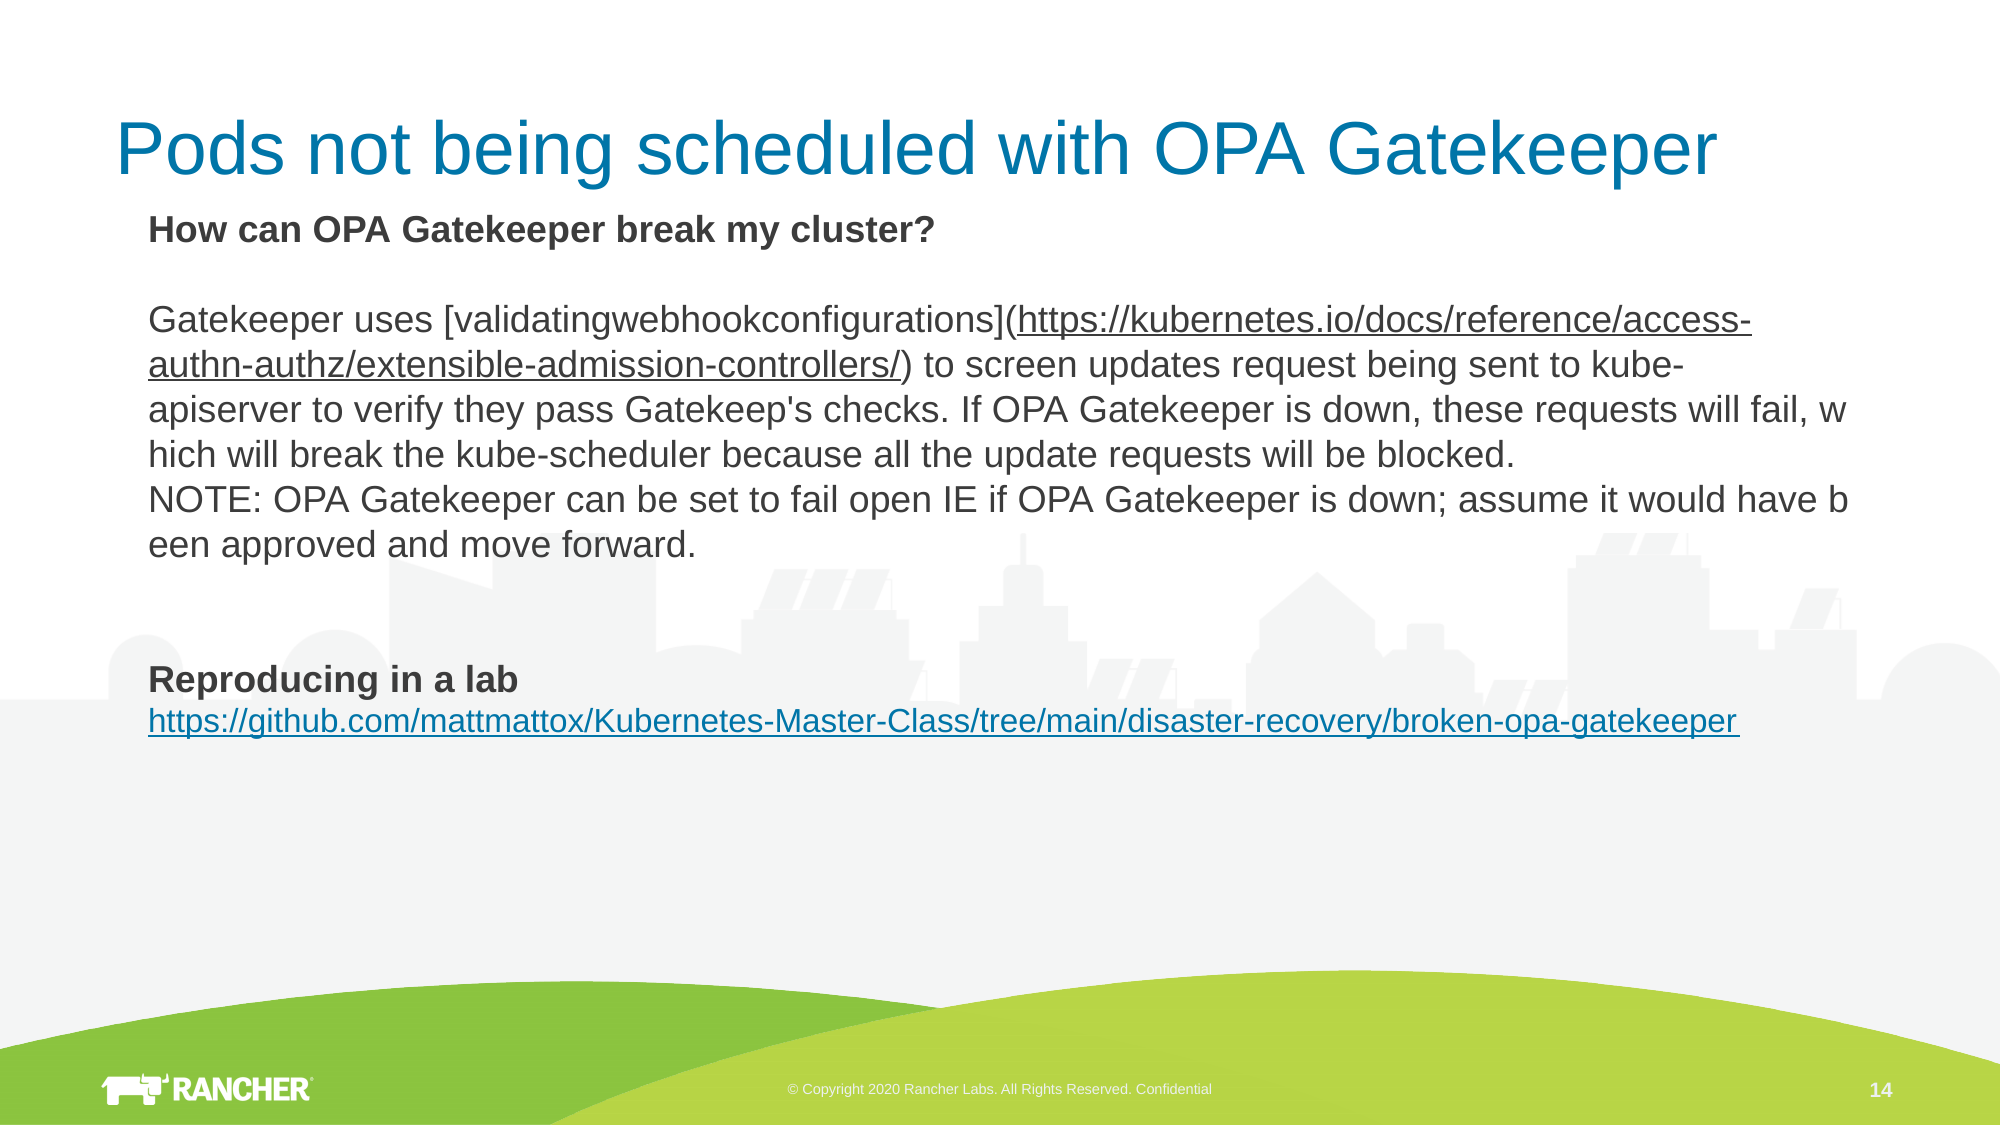

# Pods not being scheduled with OPA Gatekeeper
How can OPA Gatekeeper break my cluster?

Gatekeeper uses [validatingwebhookconfigurations](https://kubernetes.io/docs/reference/access-authn-authz/extensible-admission-controllers/) to screen updates request being sent to kube-apiserver to verify they pass Gatekeep's checks. If OPA Gatekeeper is down, these requests will fail, which will break the kube-scheduler because all the update requests will be blocked.
NOTE: OPA Gatekeeper can be set to fail open IE if OPA Gatekeeper is down; assume it would have been approved and move forward.

Reproducing in a lab
https://github.com/mattmattox/Kubernetes-Master-Class/tree/main/disaster-recovery/broken-opa-gatekeeper